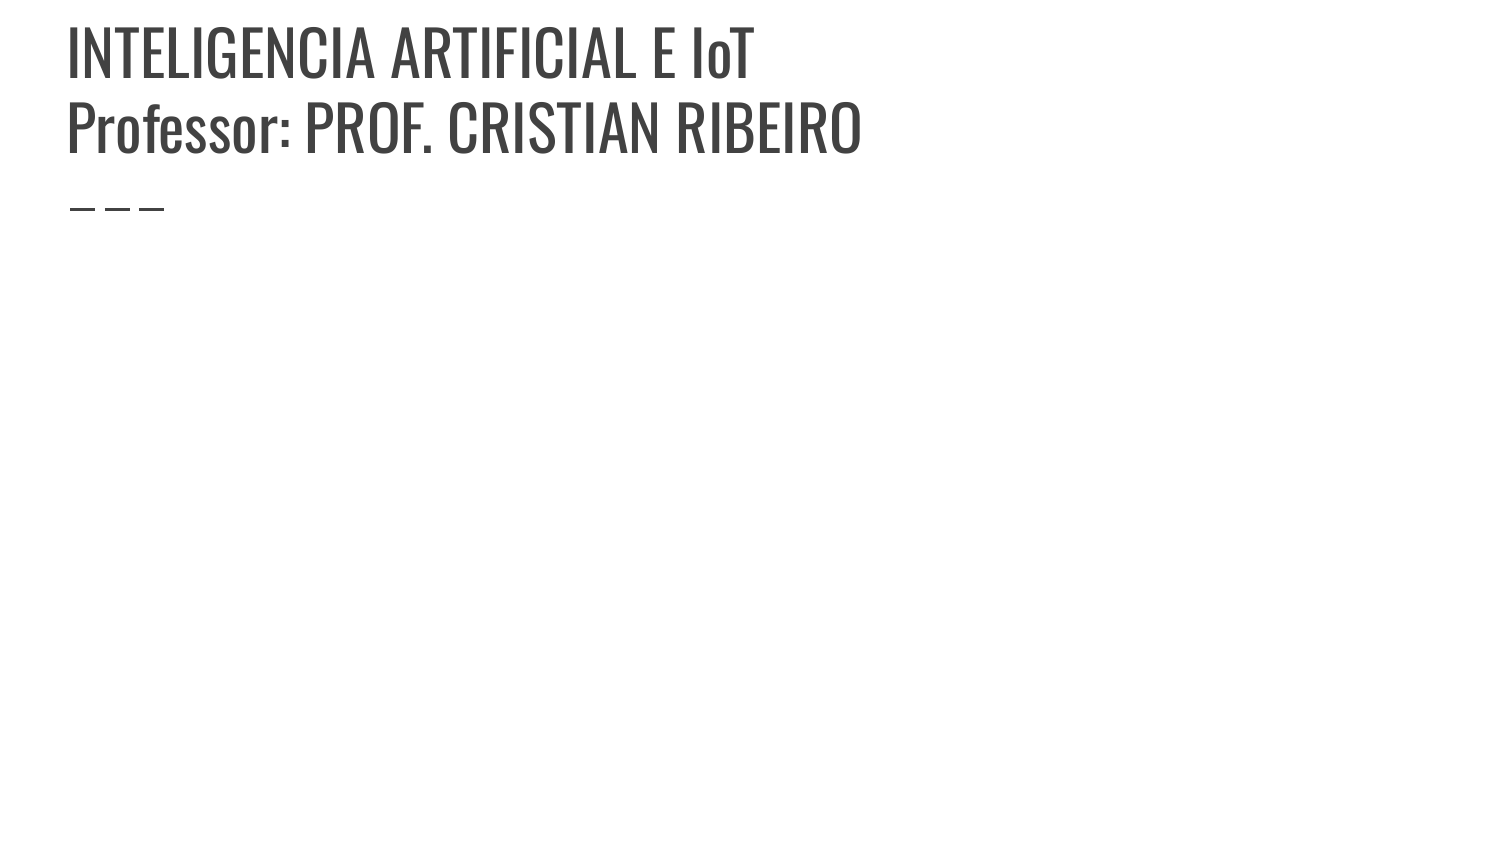

# INTELIGENCIA ARTIFICIAL E IoT Professor: PROF. CRISTIAN RIBEIRO